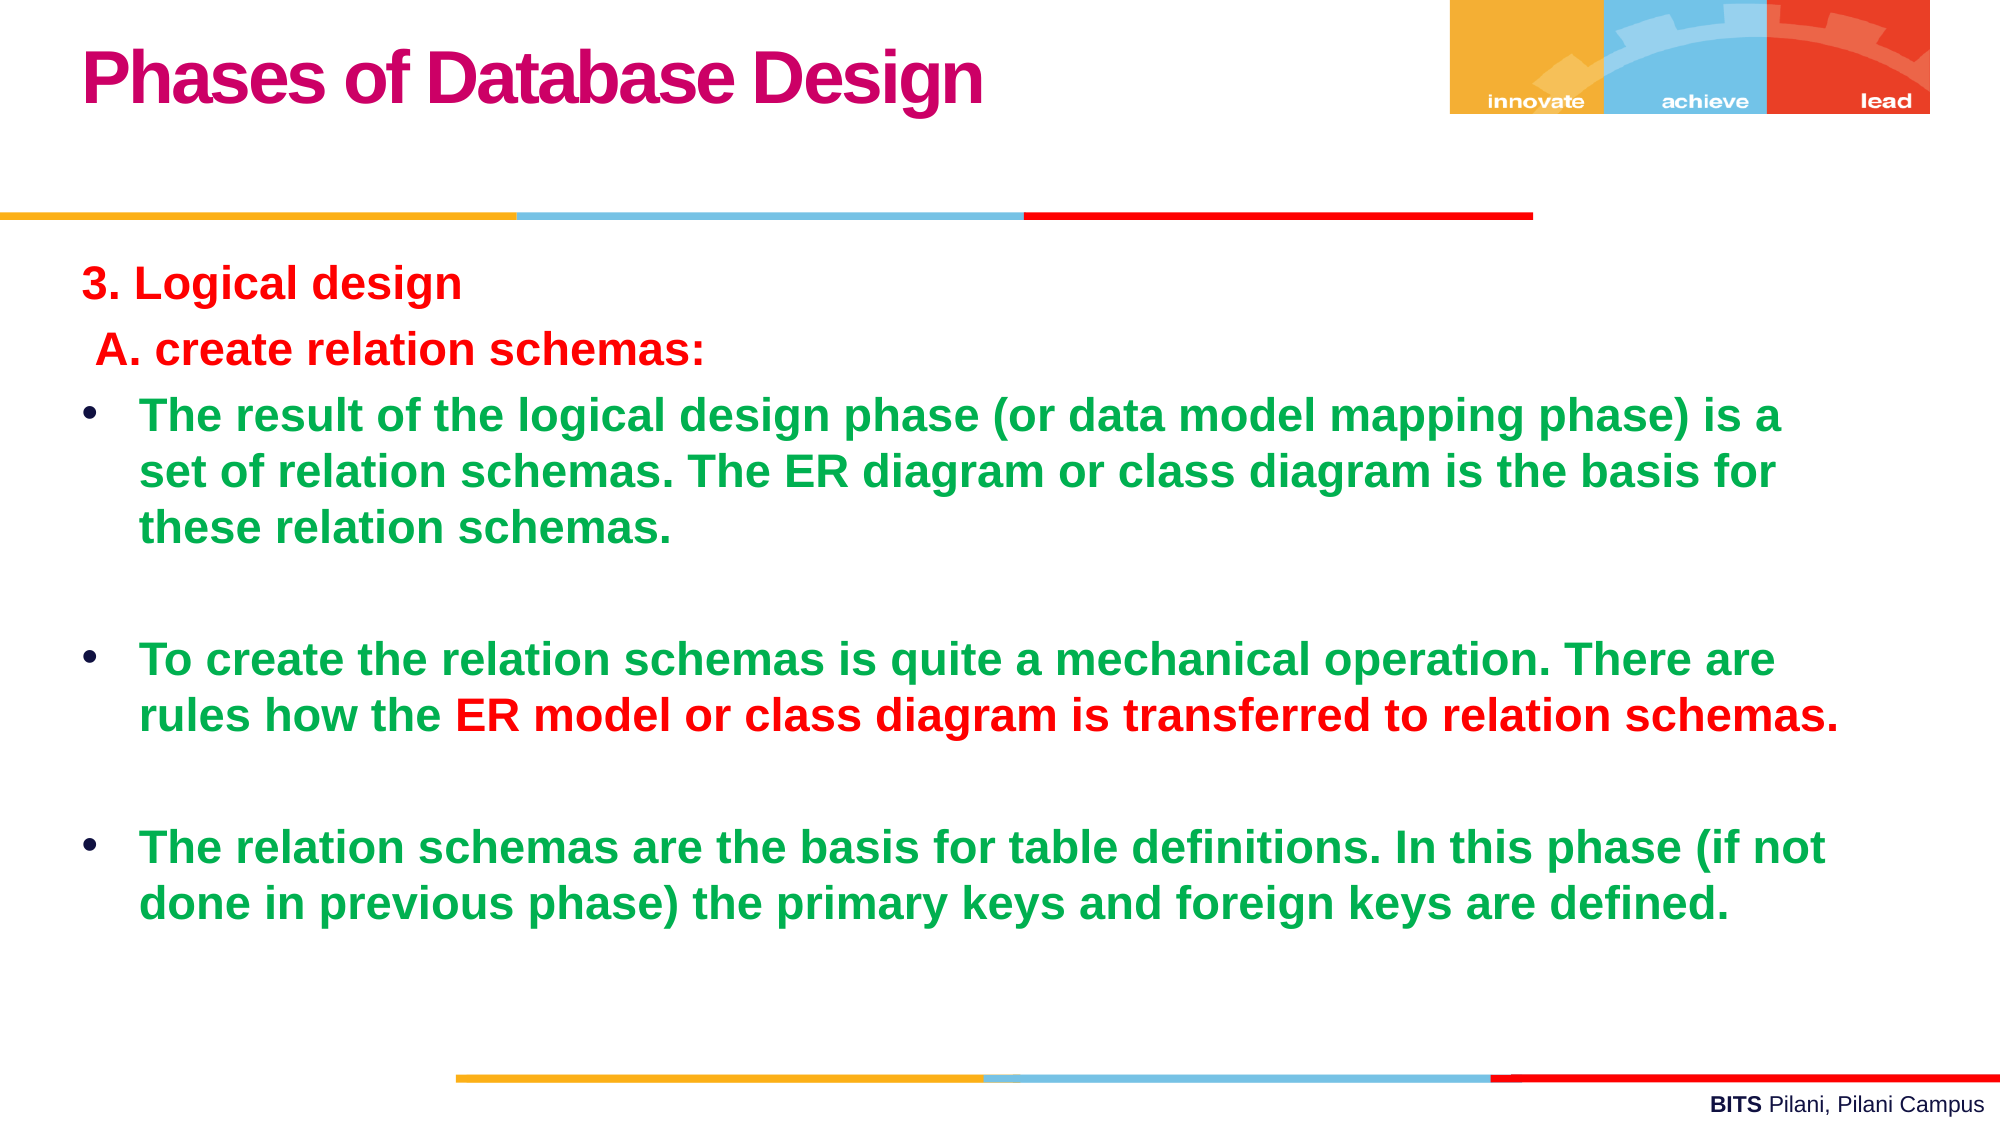

Phases of Database Design

3. Logical design
 A. create relation schemas:
The result of the logical design phase (or data model mapping phase) is a set of relation schemas. The ER diagram or class diagram is the basis for these relation schemas.

To create the relation schemas is quite a mechanical operation. There are rules how the ER model or class diagram is transferred to relation schemas.

The relation schemas are the basis for table definitions. In this phase (if not done in previous phase) the primary keys and foreign keys are defined.